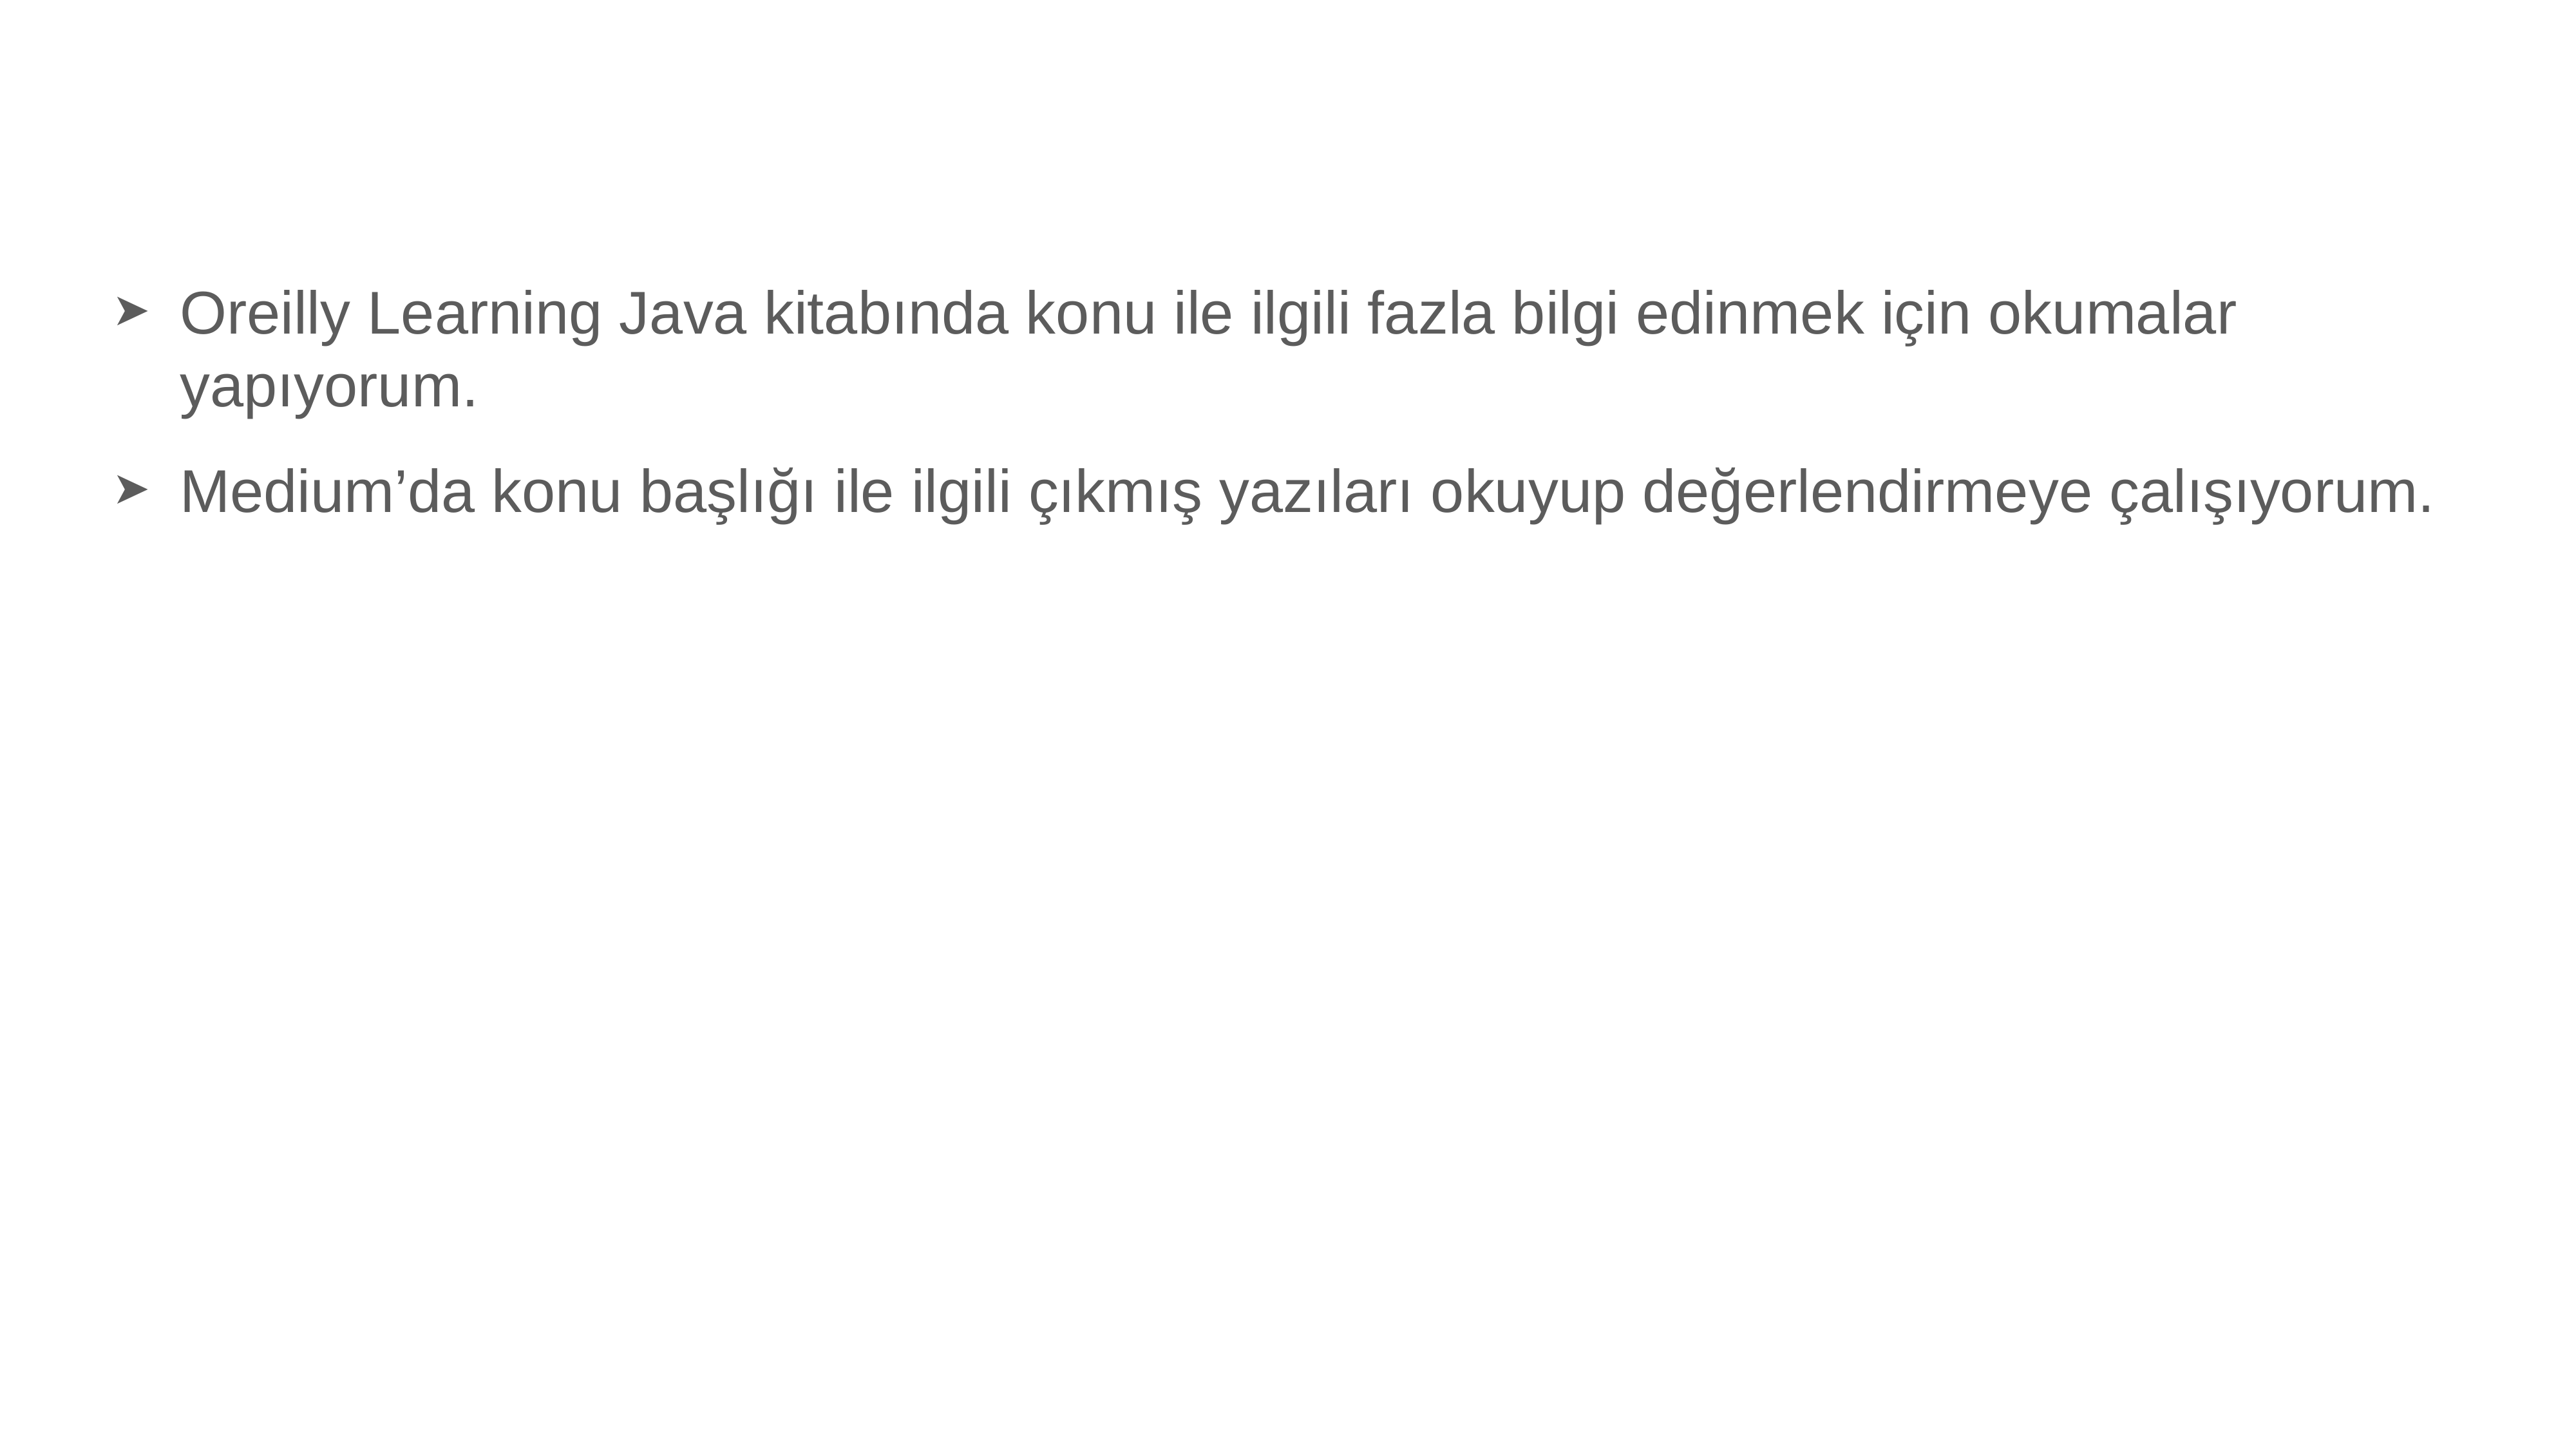

Oreilly Learning Java kitabında konu ile ilgili fazla bilgi edinmek için okumalar yapıyorum.
Medium’da konu başlığı ile ilgili çıkmış yazıları okuyup değerlendirmeye çalışıyorum.